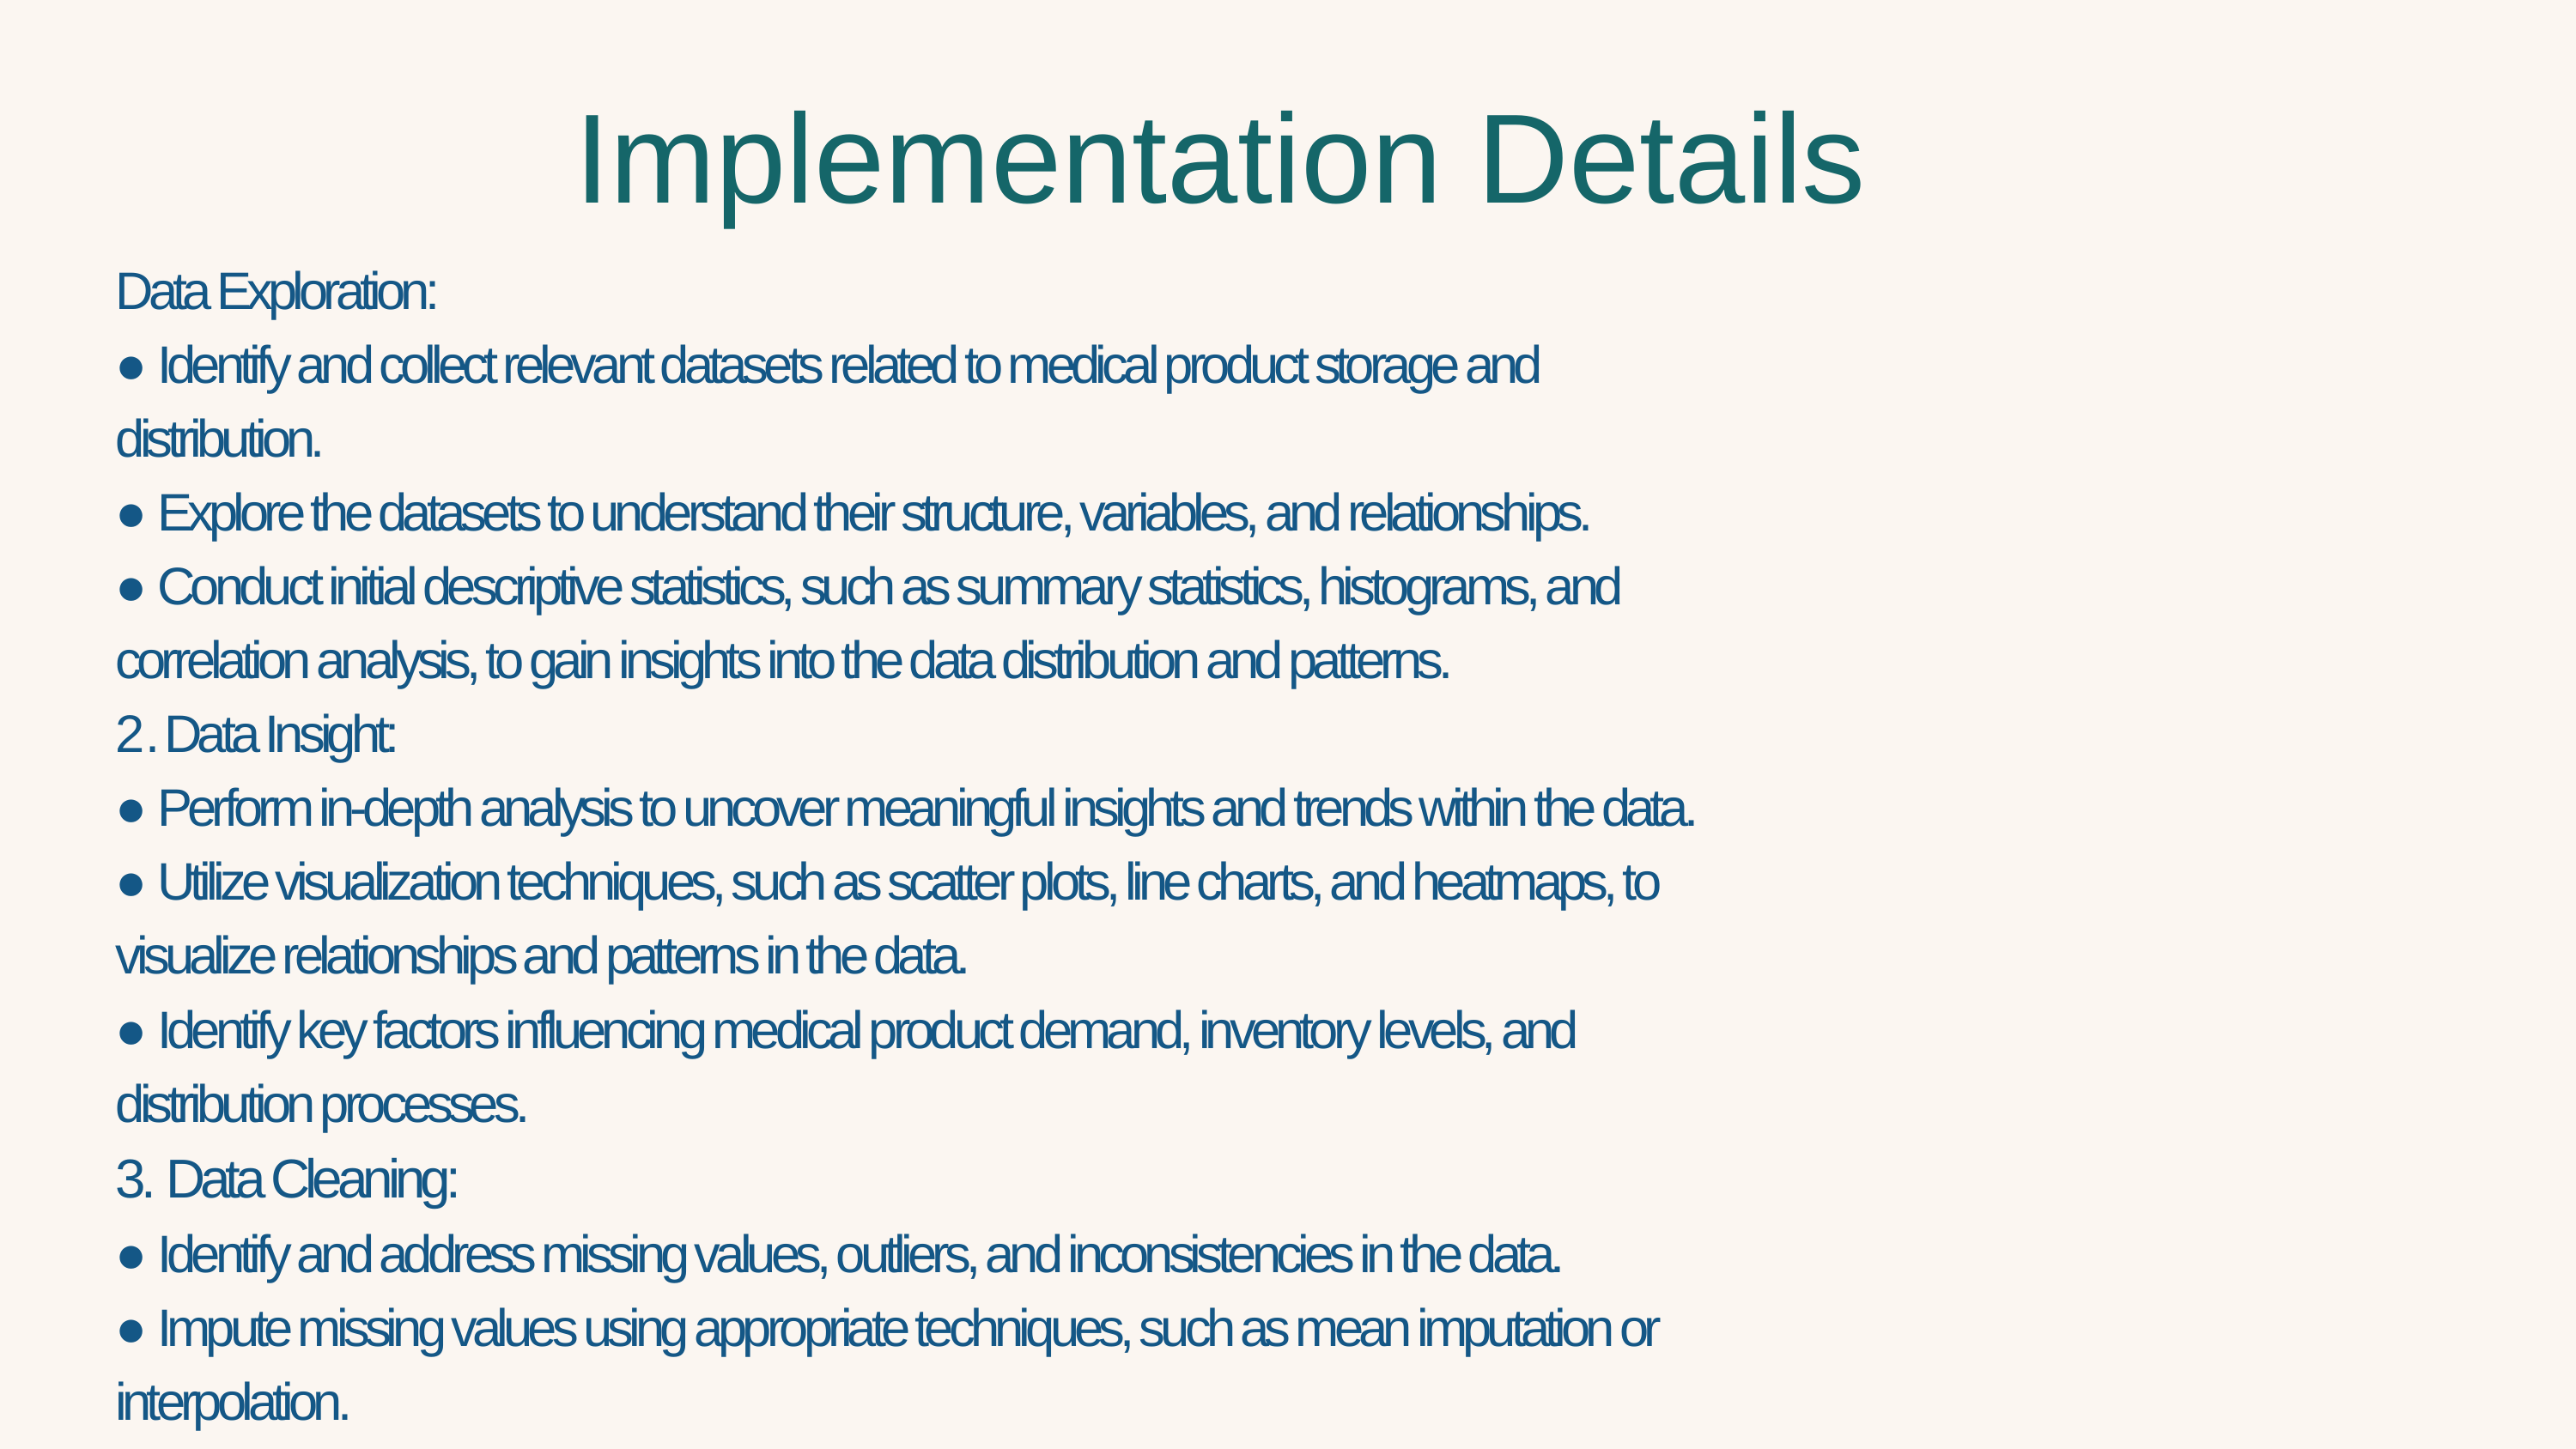

Implementation Details
Data Exploration:
● Identify and collect relevant datasets related to medical product storage and
distribution.
● Explore the datasets to understand their structure, variables, and relationships.
● Conduct initial descriptive statistics, such as summary statistics, histograms, and
correlation analysis, to gain insights into the data distribution and patterns.
2. Data Insight:
● Perform in-depth analysis to uncover meaningful insights and trends within the data.
● Utilize visualization techniques, such as scatter plots, line charts, and heatmaps, to
visualize relationships and patterns in the data.
● Identify key factors influencing medical product demand, inventory levels, and
distribution processes.
3. Data Cleaning:
● Identify and address missing values, outliers, and inconsistencies in the data.
● Impute missing values using appropriate techniques, such as mean imputation or
interpolation.